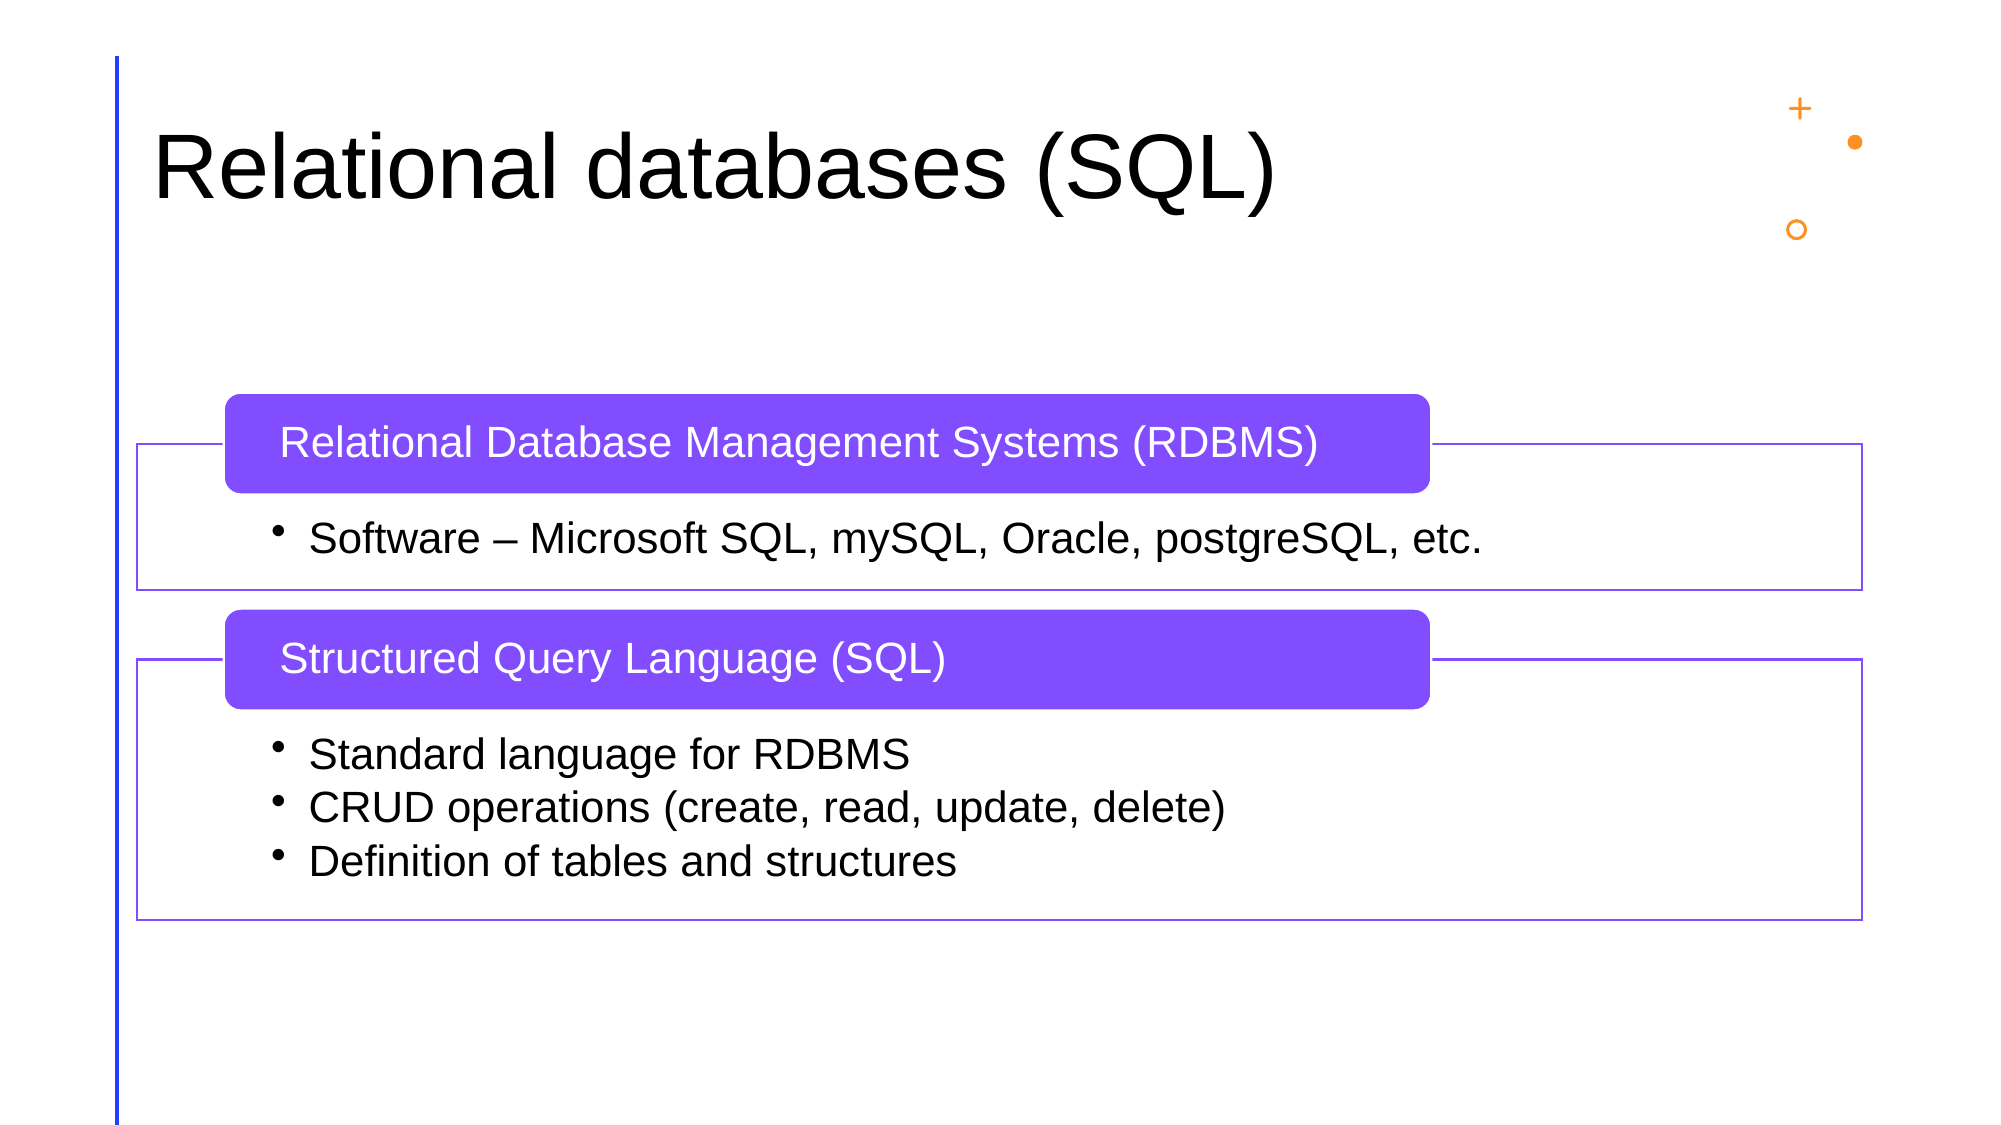

# Relational databases (SQL)

Software – Microsoft SQL, mySQL, Oracle, postgreSQL, etc.
Relational Database Management Systems (RDBMS)
Standard language for RDBMS
CRUD operations (create, read, update, delete)
Definition of tables and structures
Structured Query Language (SQL)